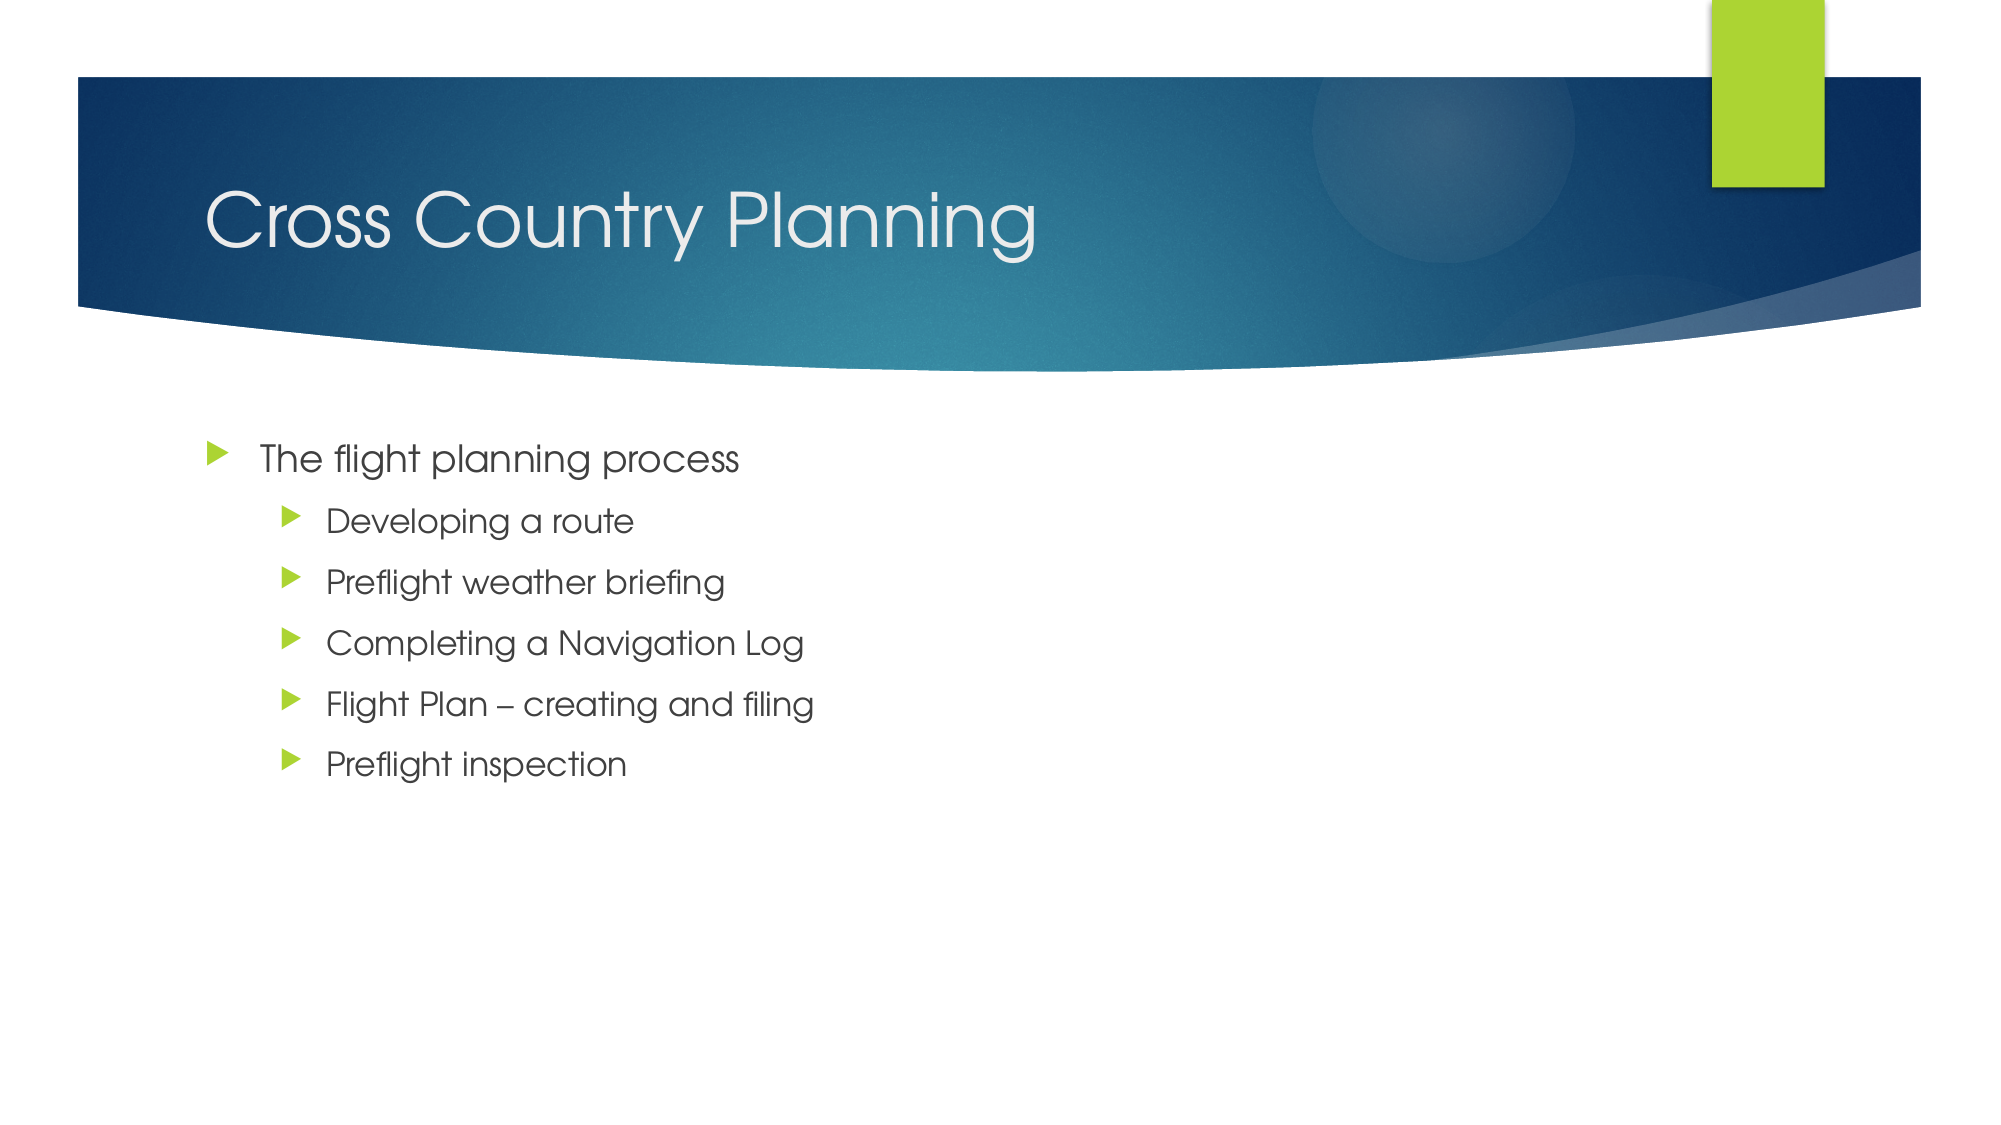

# Cross Country Planning
The flight planning process
Developing a route
Preflight weather briefing
Completing a Navigation Log
Flight Plan – creating and filing
Preflight inspection